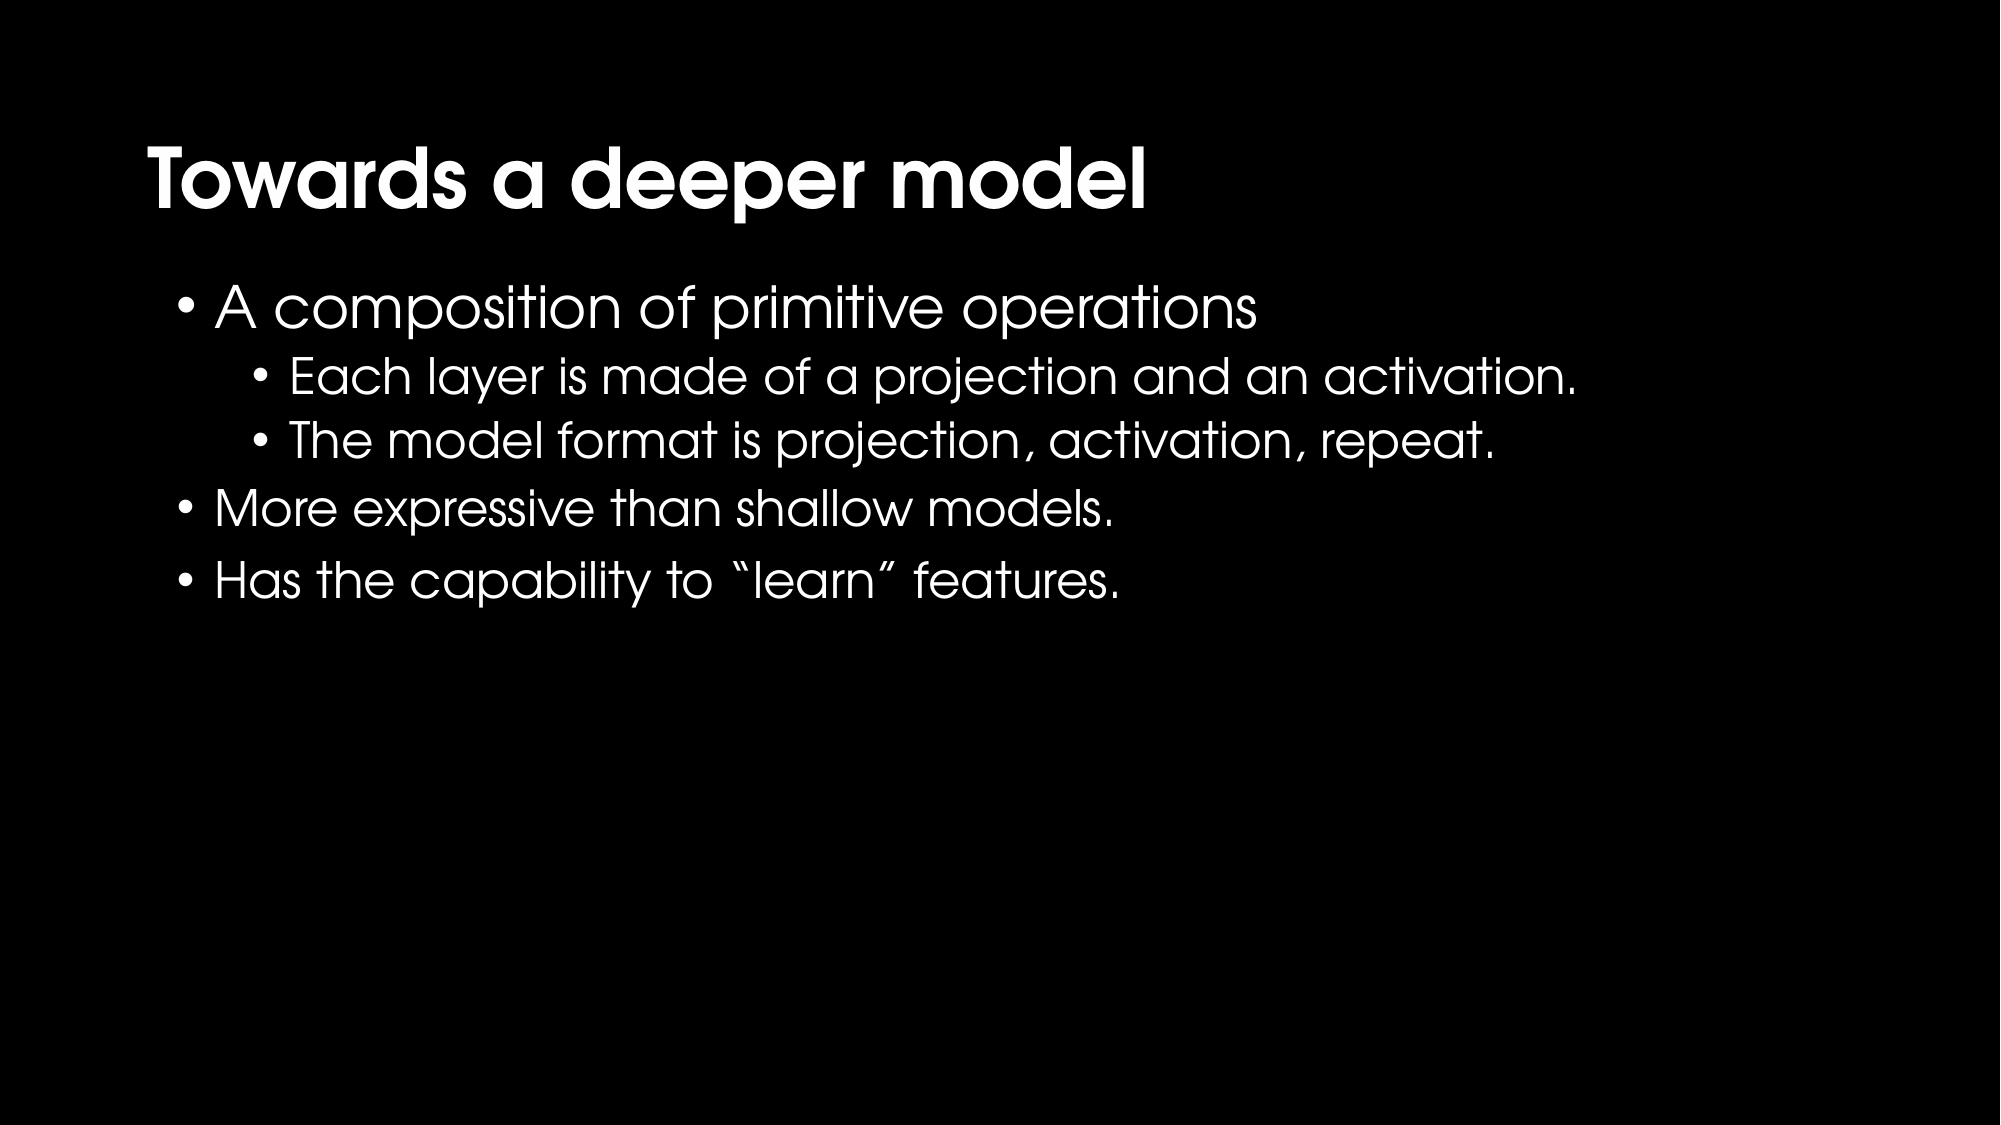

# Towards a deeper model
A composition of primitive operations
Each layer is made of a projection and an activation.
The model format is projection, activation, repeat.
More expressive than shallow models.
Has the capability to “learn” features.